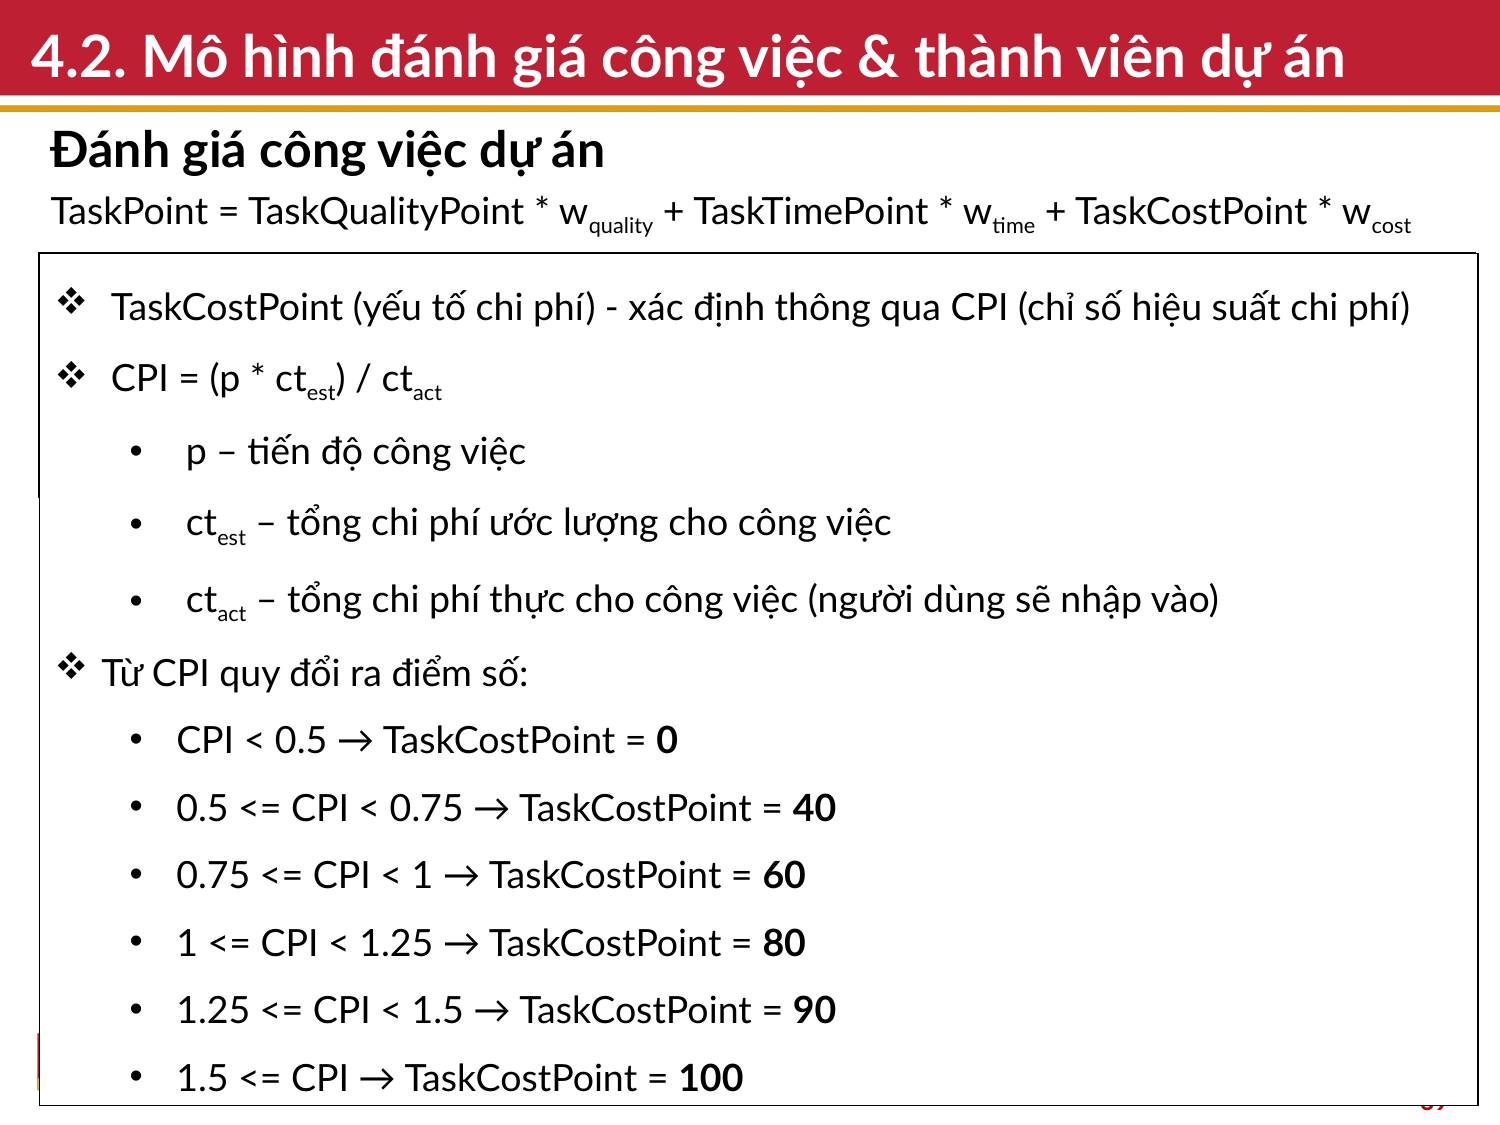

# 4.2. Mô hình đánh giá công việc & thành viên dự án
Đánh giá công việc dự án
TaskPoint = TaskQualityPoint * wquality + TaskTimePoint * wtime + TaskCostPoint * wcost
TaskQualityPoint (yếu tố chất lượng) = (∑ (ri * ii) / ∑ ii)
ri – điểm đánh giá hoạt động i của công việc hiện tại
ii – độ quan trọng hoạt động i của công việc hiện tại
wquality – trọng số chất lượng (mặc định là 1/3)
wtime – trọng số tiến độ (mặc định là 1/3)
wcost  - trọng số chi phí (mặc định là 1/3)
TaskCostPoint (yếu tố chi phí) - xác định thông qua CPI (chỉ số hiệu suất chi phí)
CPI = (p * ctest) / ctact
p – tiến độ công việc
ctest – tổng chi phí ước lượng cho công việc
ctact – tổng chi phí thực cho công việc (người dùng sẽ nhập vào)
Từ CPI quy đổi ra điểm số:
CPI < 0.5 → TaskCostPoint = 0
0.5 <= CPI < 0.75 → TaskCostPoint = 40
0.75 <= CPI < 1 → TaskCostPoint = 60
1 <= CPI < 1.25 → TaskCostPoint = 80
1.25 <= CPI < 1.5 → TaskCostPoint = 90
1.5 <= CPI → TaskCostPoint = 100
TaskTimePoint (yếu tố tiến độ) - xác định thông qua SPI (chỉ số hiệu suất tiến độ)
SPI = p / (dused / dest)
p – tiến độ công việc
dused – thời gian thực tế từ lúc bắt đầu công việc đến hiện tại
dest – thời gian ước lượng cho công việc
Từ SPI quy đổi ra điểm số:
SPI < 0.5 → TaskTimePoint = 0
0.5 <= SPI < 0.75 → TaskTimePoint = 40
0.75 <= SPI < 1 → TaskTimePoint = 60
1 <= SPI < 1.25 → TaskTimePoint = 80
1.25 <= SPI < 1.5 → TaskTimePoint = 90
1.5 <= SPI → TaskTimePoint = 100
39